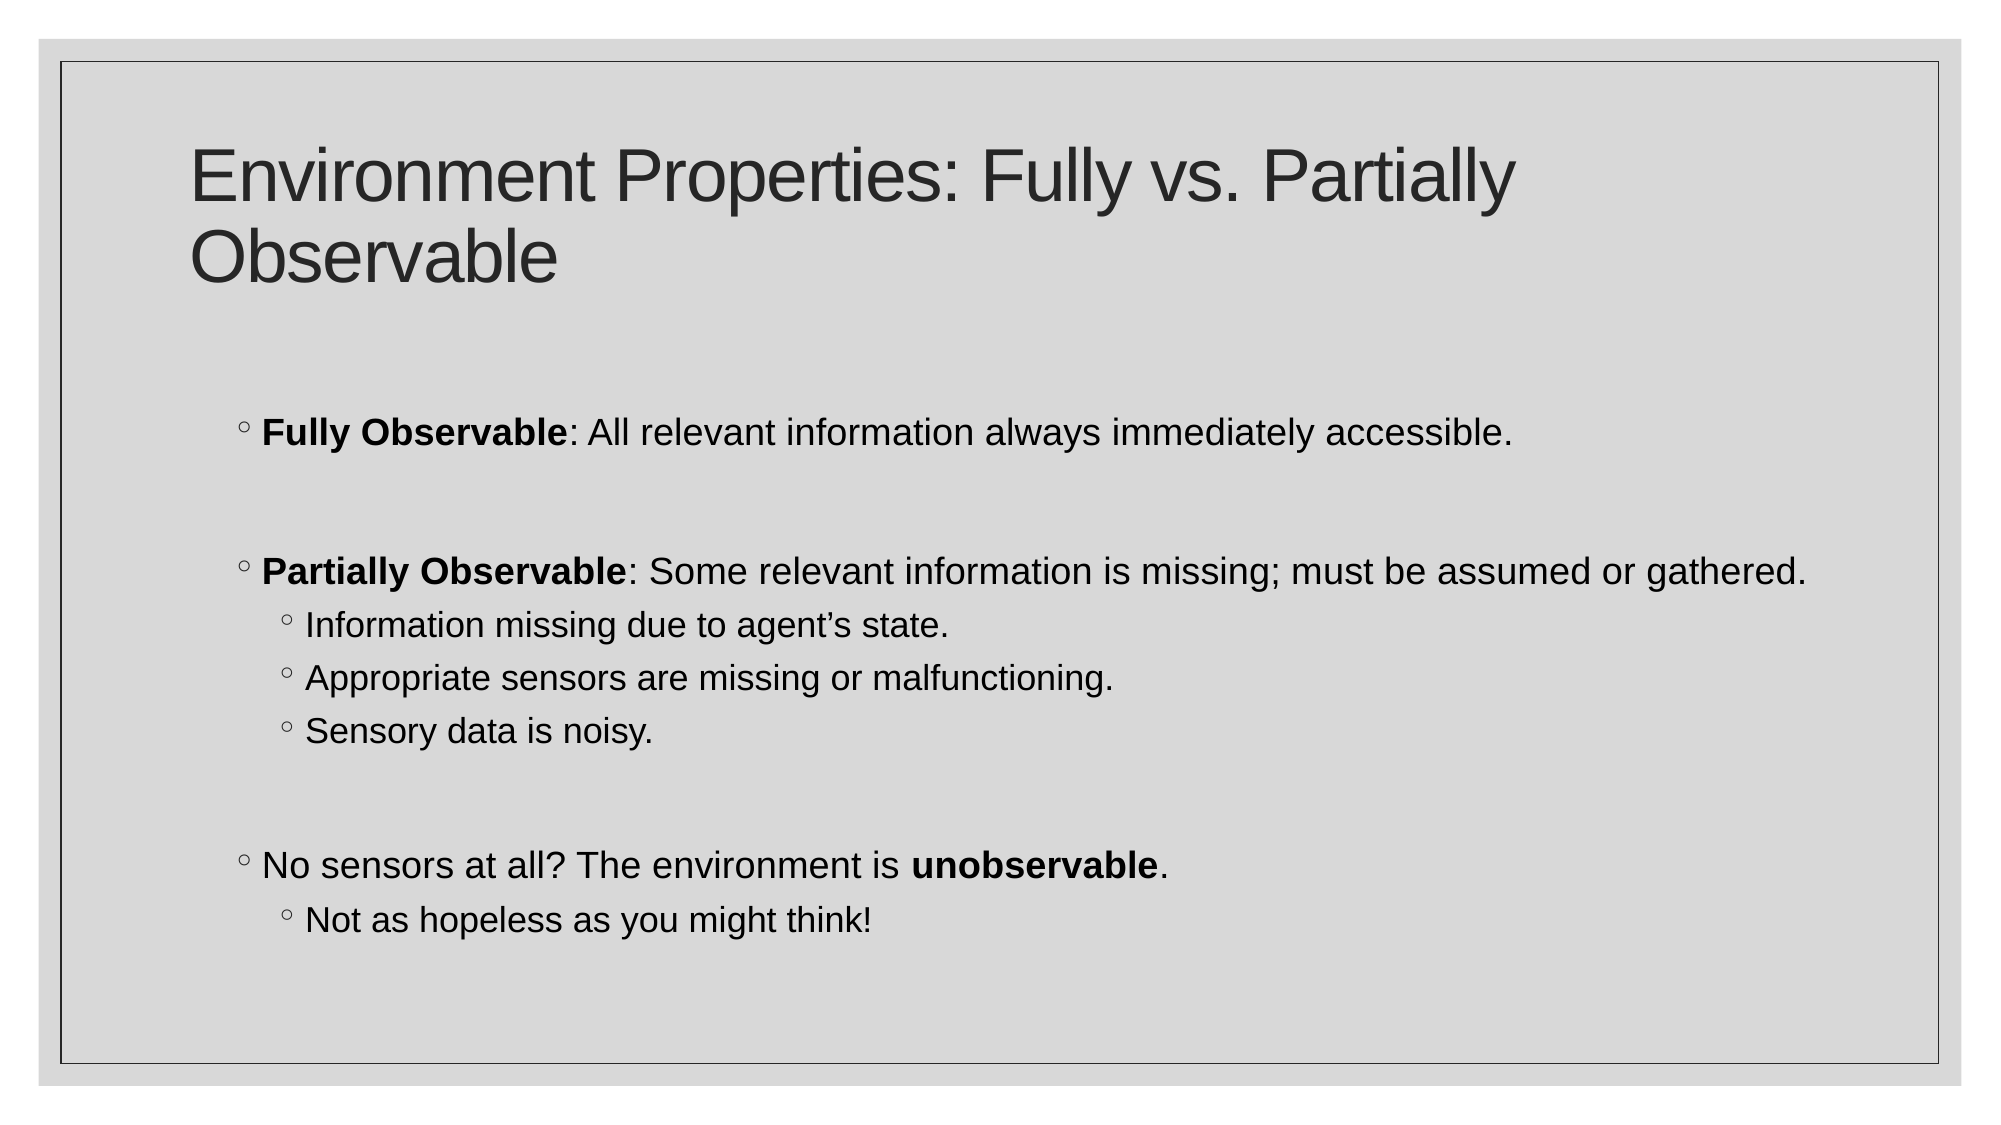

# Environment Properties: Fully vs. Partially Observable

Fully Observable: All relevant information always immediately accessible.

Partially Observable: Some relevant information is missing; must be assumed or gathered.
Information missing due to agent’s state.
Appropriate sensors are missing or malfunctioning.
Sensory data is noisy.

No sensors at all? The environment is unobservable.
Not as hopeless as you might think!